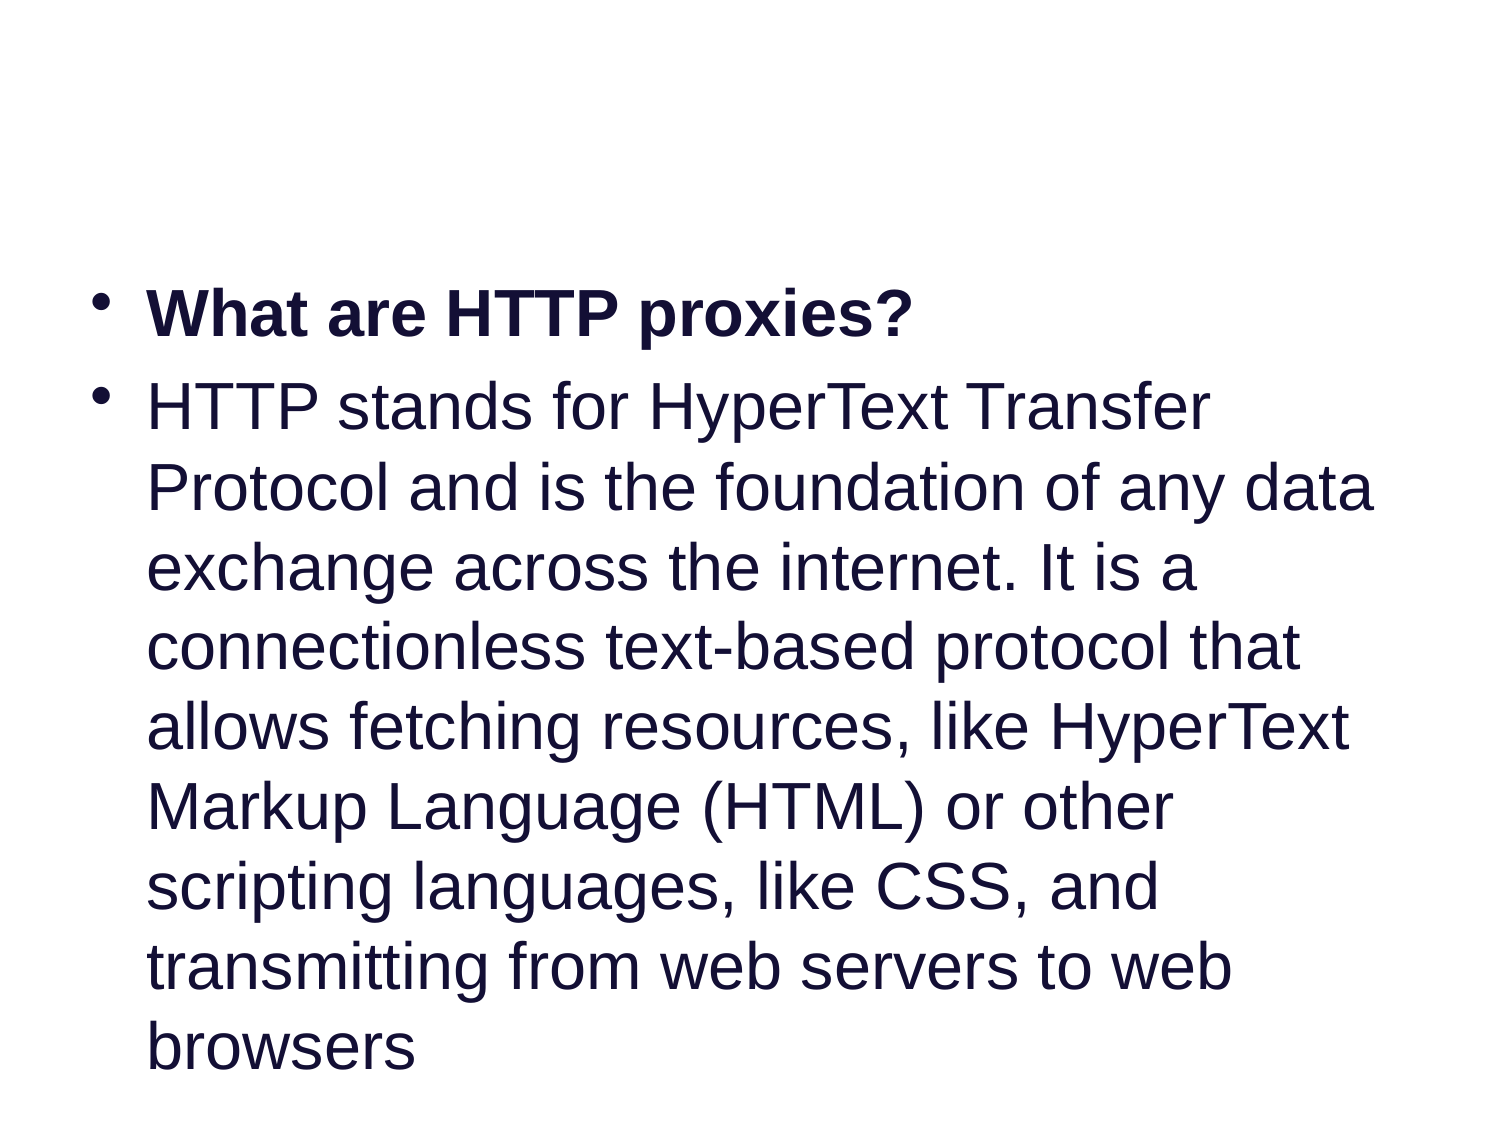

#
What are HTTP proxies?
HTTP stands for HyperText Transfer Protocol and is the foundation of any data exchange across the internet. It is a connectionless text-based protocol that allows fetching resources, like HyperText Markup Language (HTML) or other scripting languages, like CSS, and transmitting from web servers to web browsers